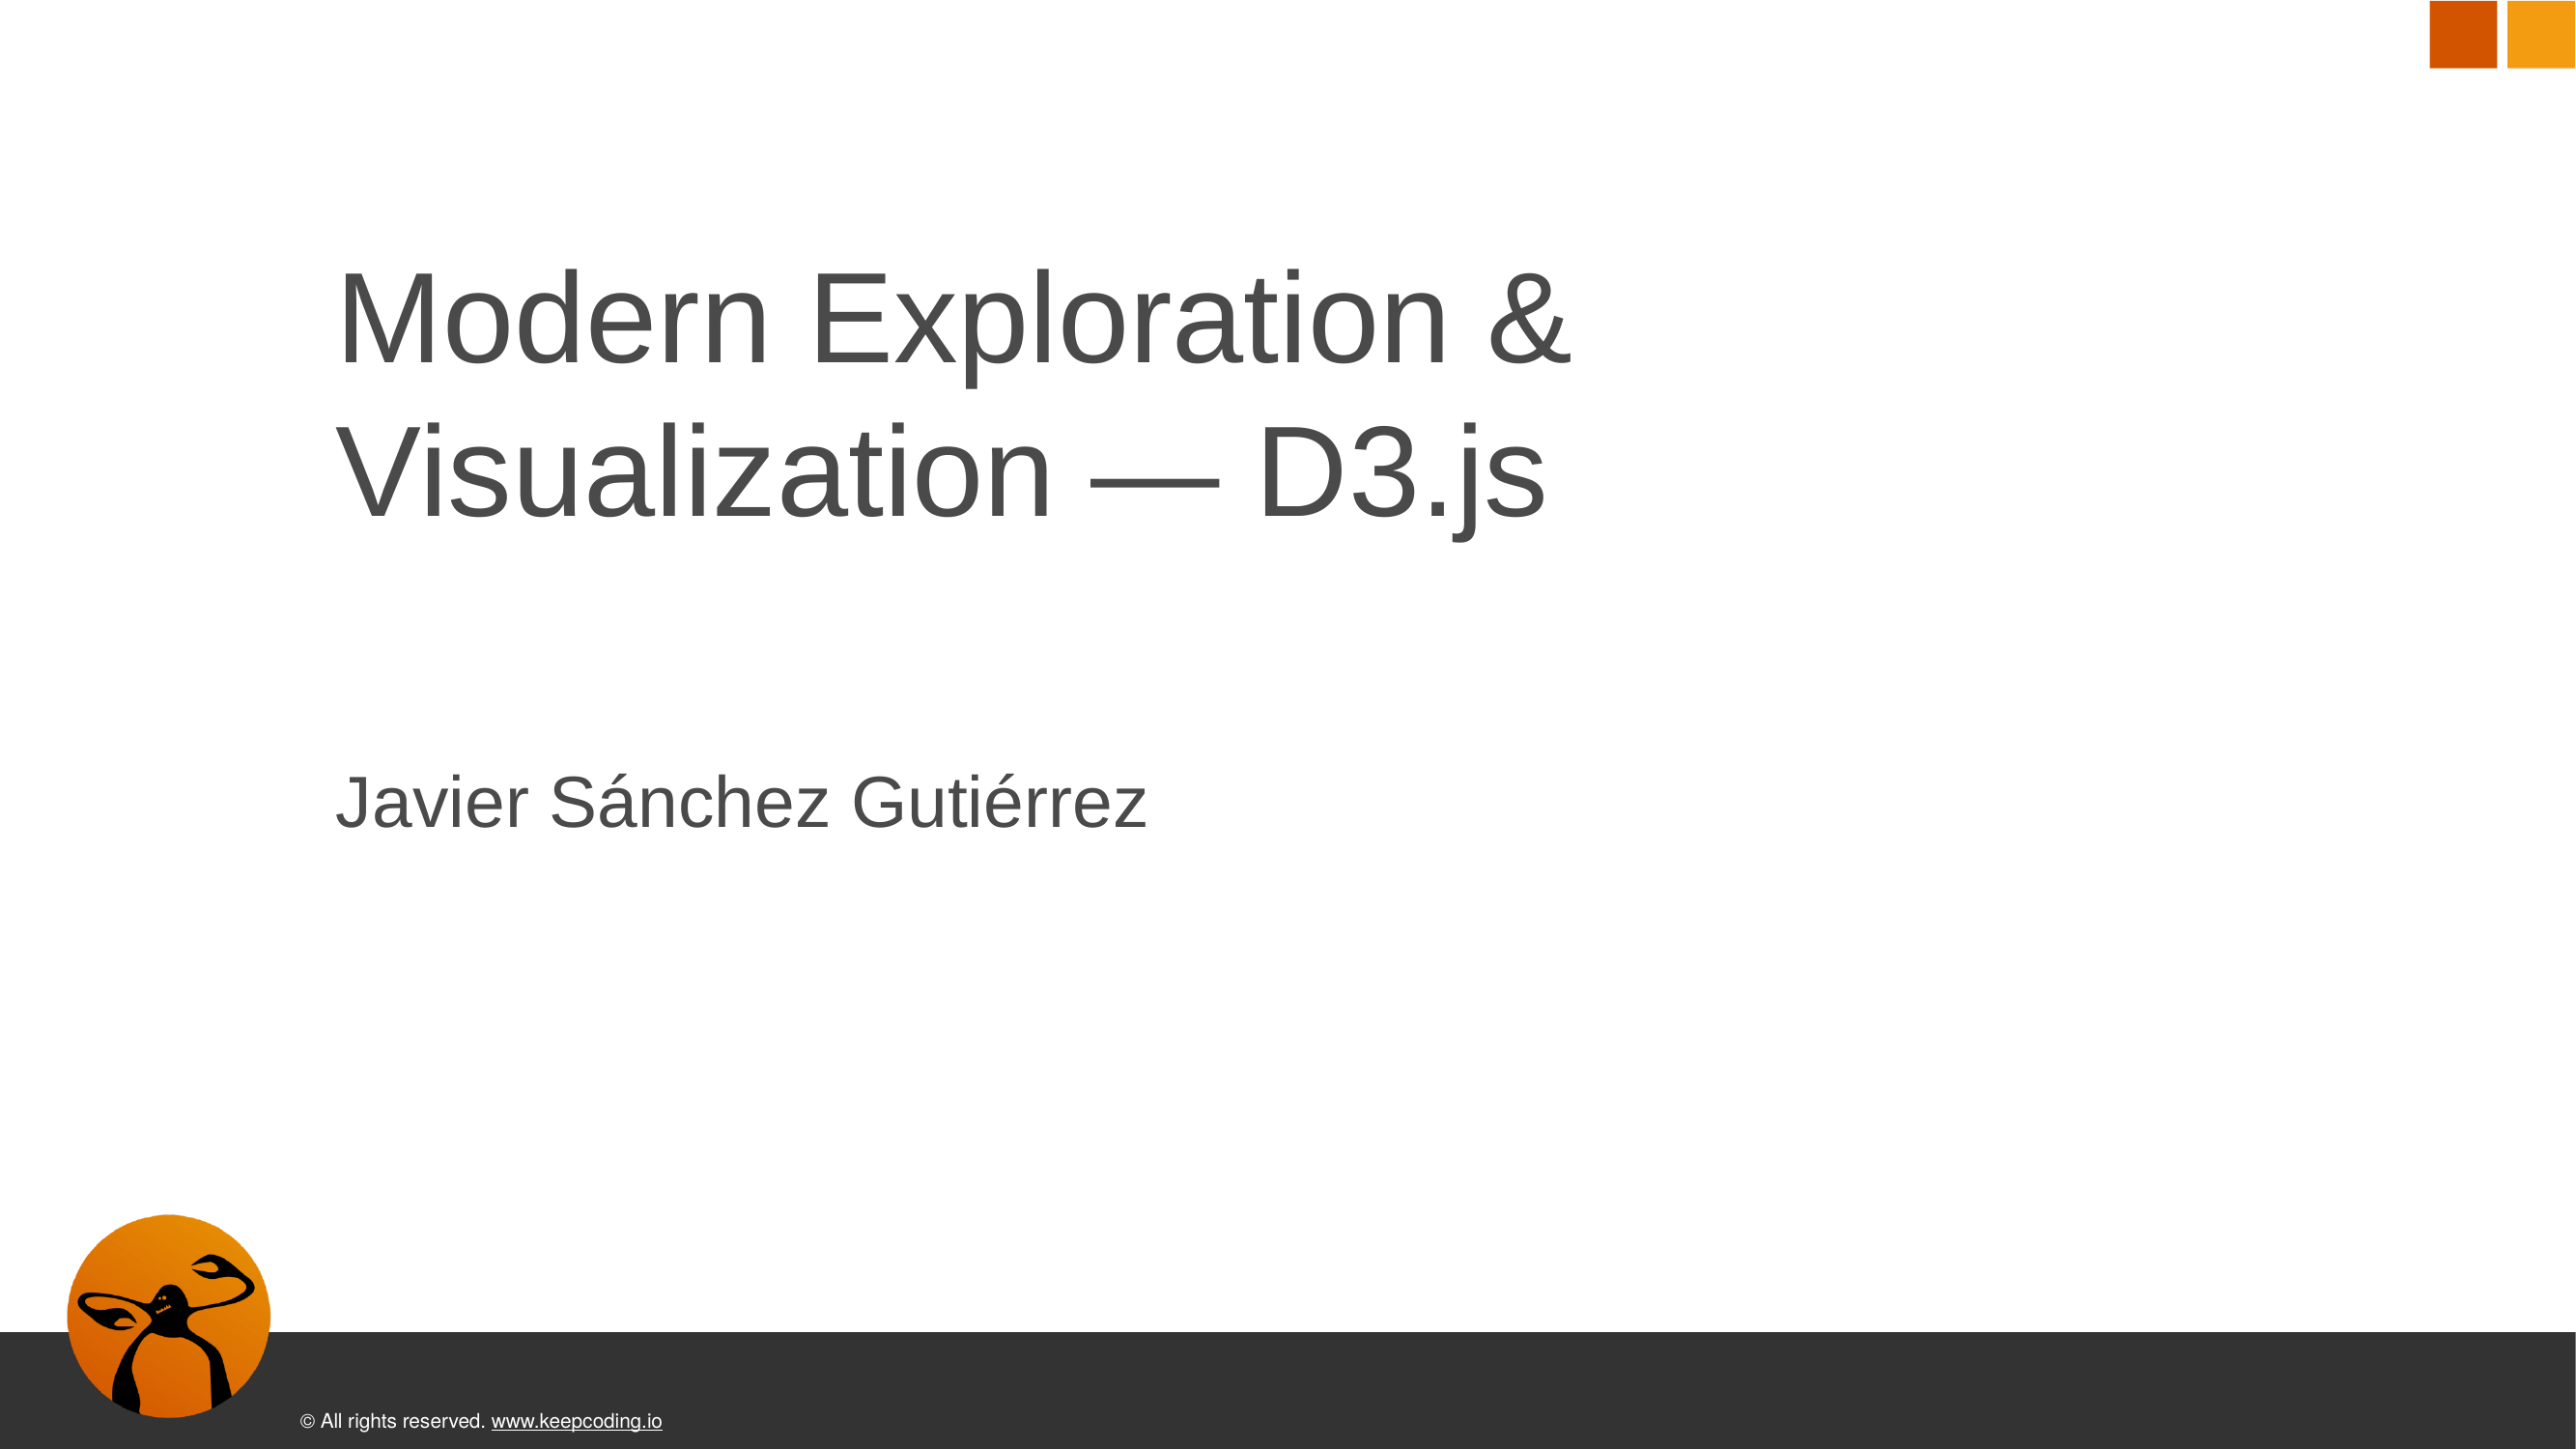

# Modern Exploration & Visualization — D3.js
Javier Sánchez Gutiérrez